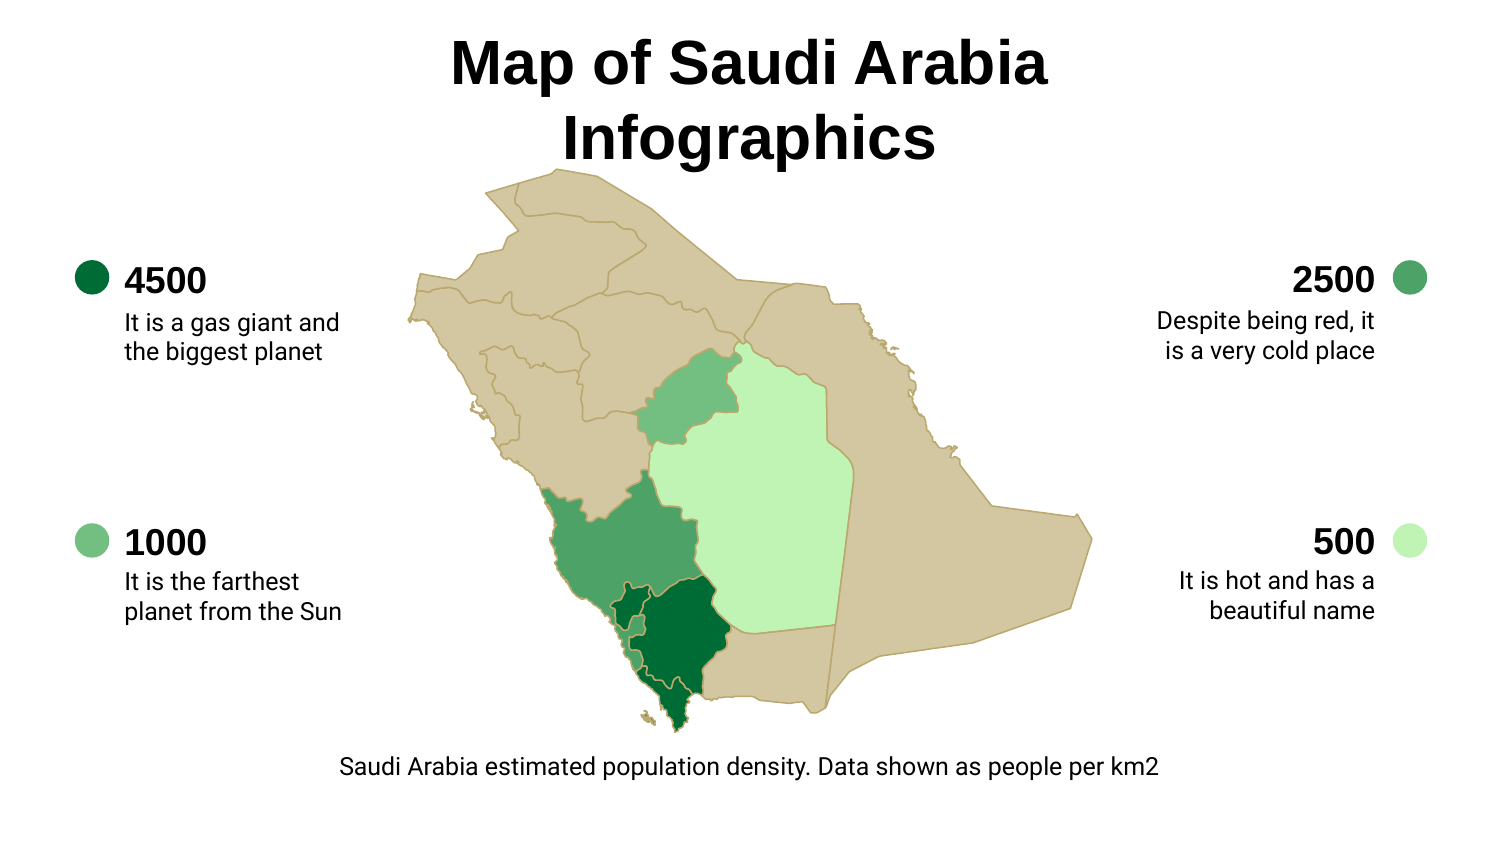

# Map of Saudi Arabia Infographics

2500
4500

Despite being red, it is a very cold place
It is a gas giant and the biggest planet
500
1000

It is hot and has a beautiful name
It is the farthest planet from the Sun
Saudi Arabia estimated population density. Data shown as people per km2